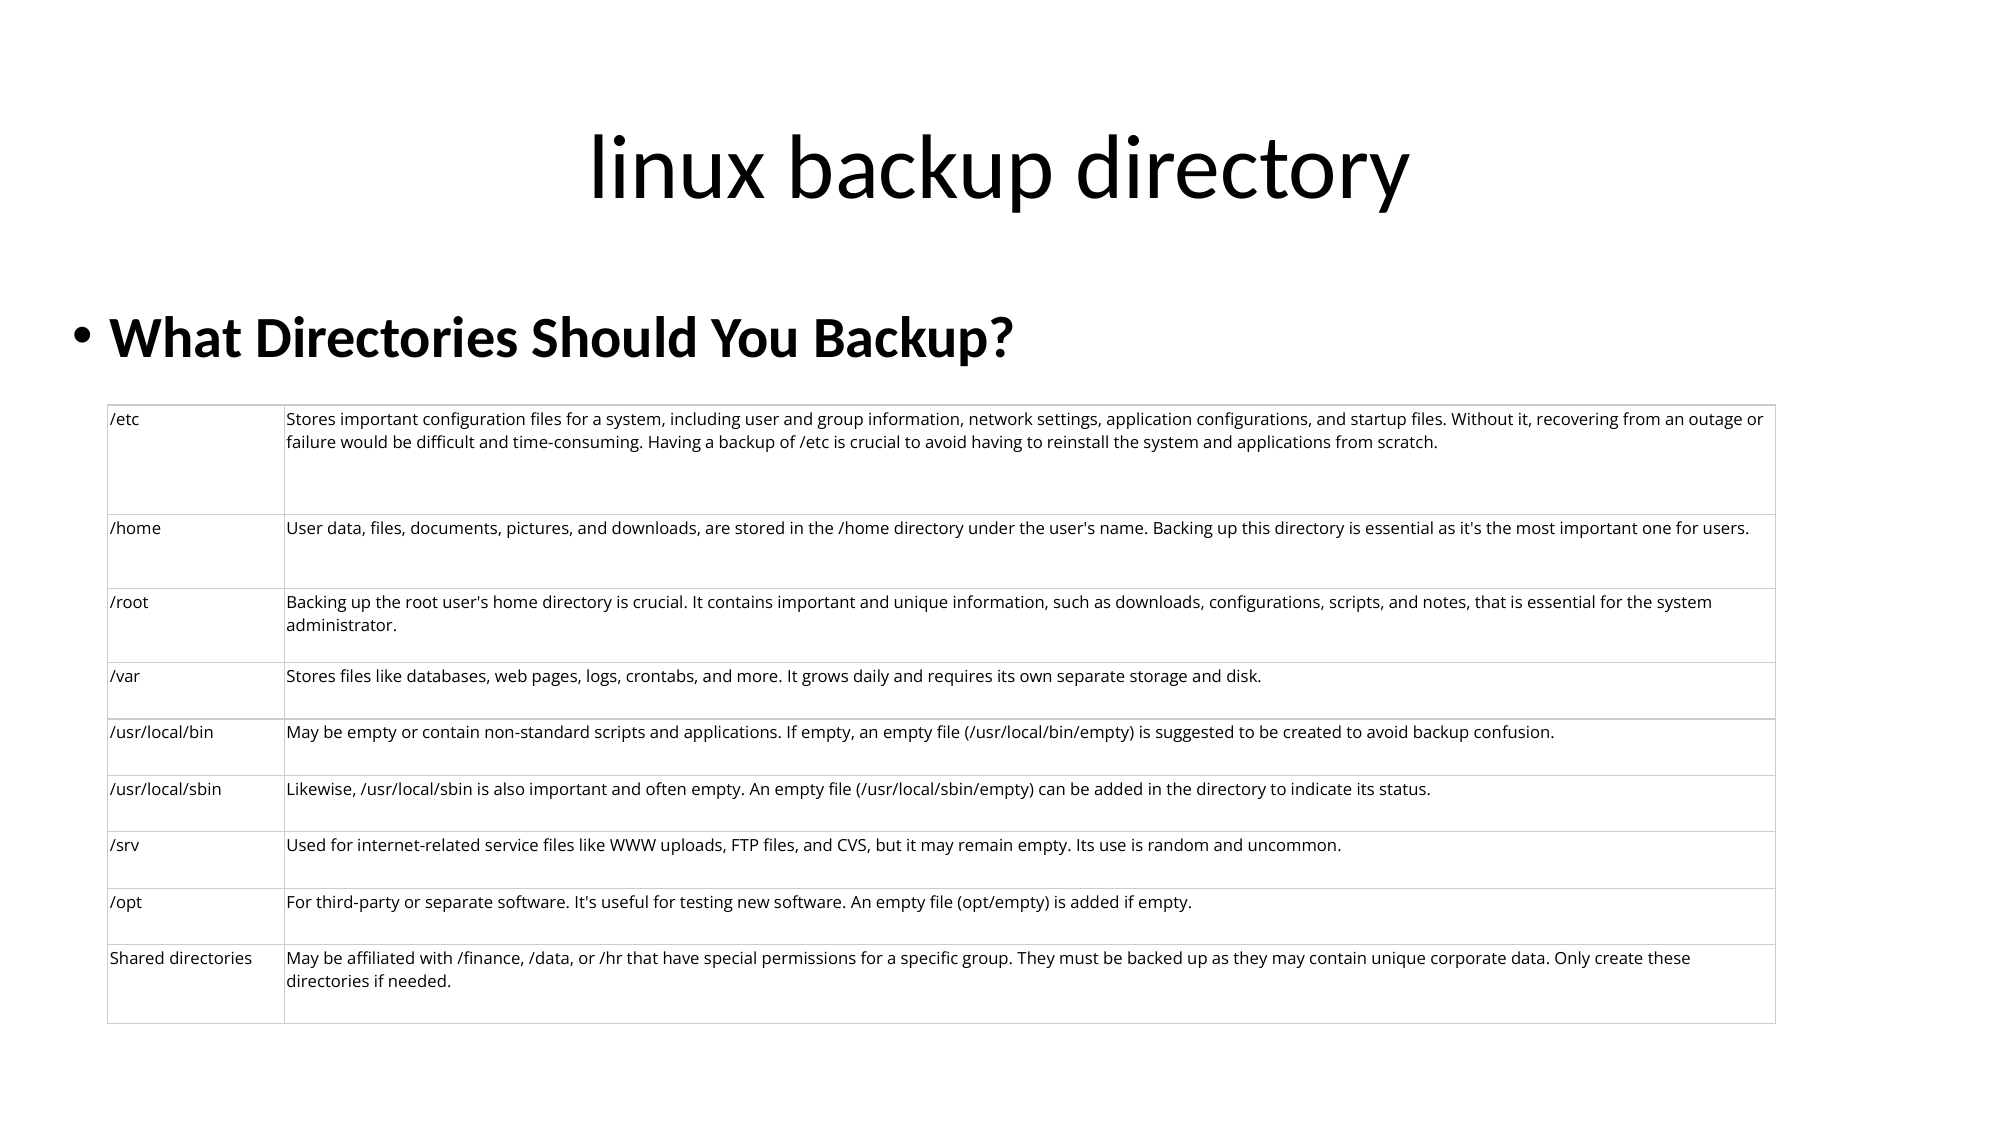

# linux backup directory
What Directories Should You Backup?

| /etc | Stores important configuration files for a system, including user and group information, network settings, application configurations, and startup files. Without it, recovering from an outage or failure would be difficult and time-consuming. Having a backup of /etc is crucial to avoid having to reinstall the system and applications from scratch. |
| --- | --- |
| /home | User data, files, documents, pictures, and downloads, are stored in the /home directory under the user's name. Backing up this directory is essential as it's the most important one for users. |
| /root | Backing up the root user's home directory is crucial. It contains important and unique information, such as downloads, configurations, scripts, and notes, that is essential for the system administrator. |
| /var | Stores files like databases, web pages, logs, crontabs, and more. It grows daily and requires its own separate storage and disk. |
| /usr/local/bin | May be empty or contain non-standard scripts and applications. If empty, an empty file (/usr/local/bin/empty) is suggested to be created to avoid backup confusion. |
| /usr/local/sbin | Likewise, /usr/local/sbin is also important and often empty. An empty file (/usr/local/sbin/empty) can be added in the directory to indicate its status. |
| /srv | Used for internet-related service files like WWW uploads, FTP files, and CVS, but it may remain empty. Its use is random and uncommon. |
| /opt | For third-party or separate software. It's useful for testing new software. An empty file (opt/empty) is added if empty. |
| Shared directories | May be affiliated with /finance, /data, or /hr that have special permissions for a specific group. They must be backed up as they may contain unique corporate data. Only create these directories if needed. |